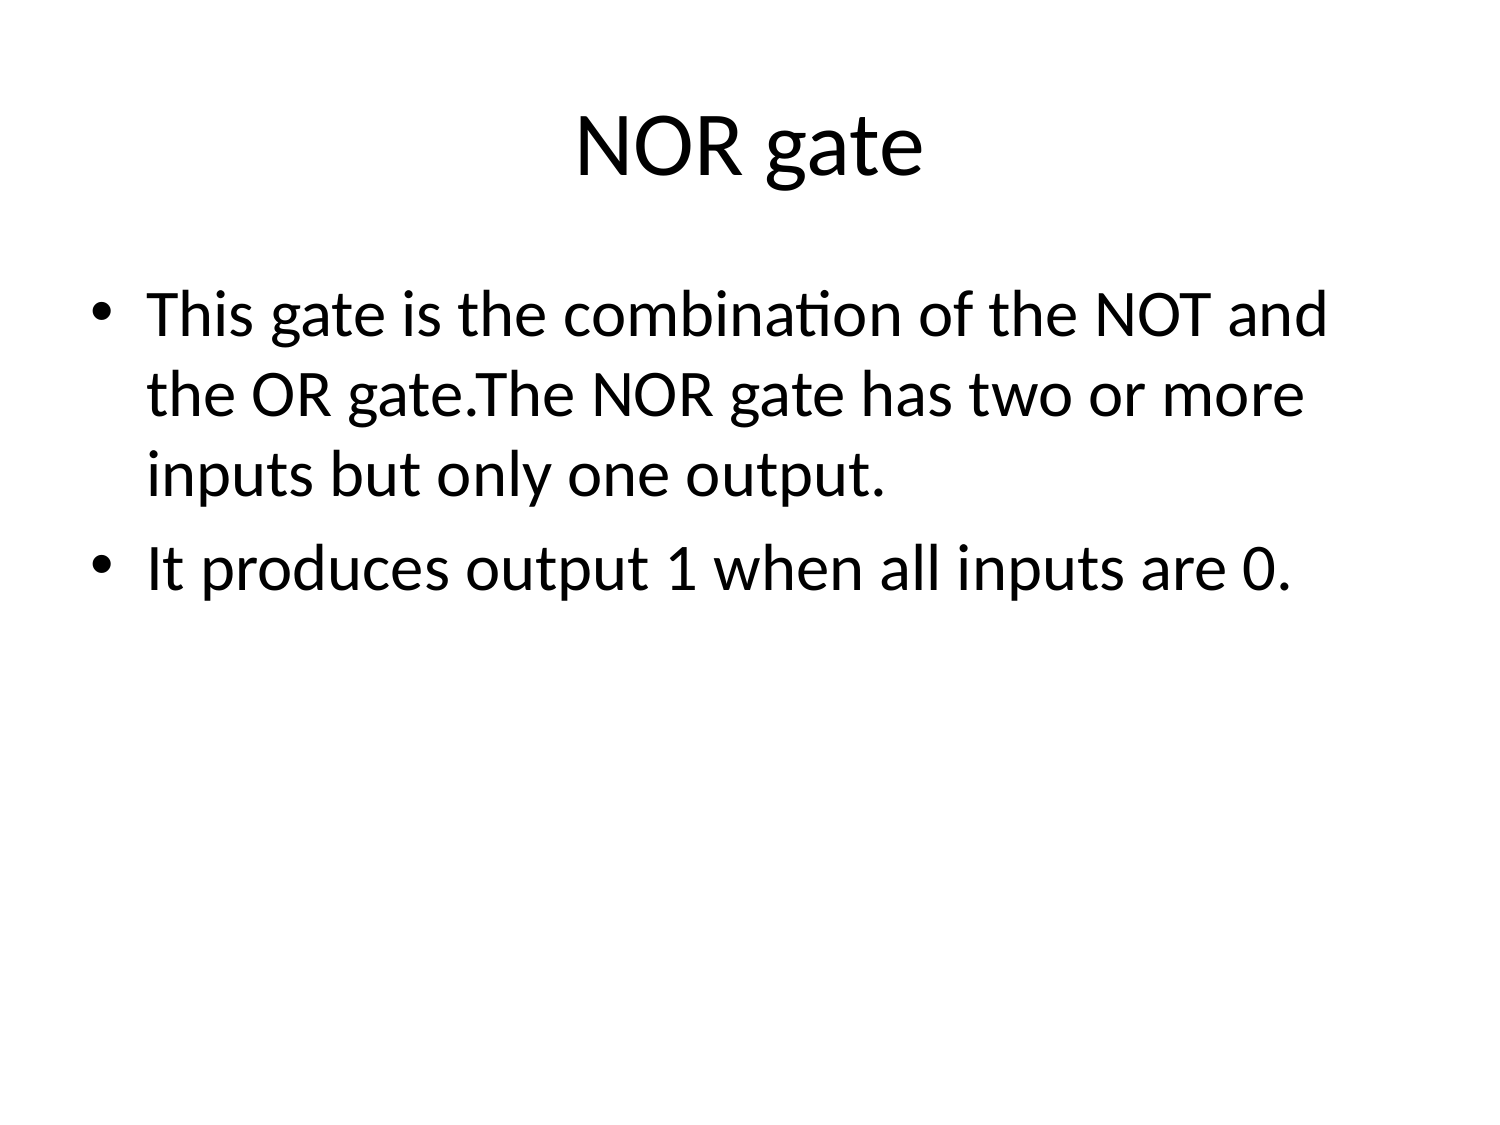

# NOR gate
This gate is the combination of the NOT and the OR gate.The NOR gate has two or more inputs but only one output.
It produces output 1 when all inputs are 0.